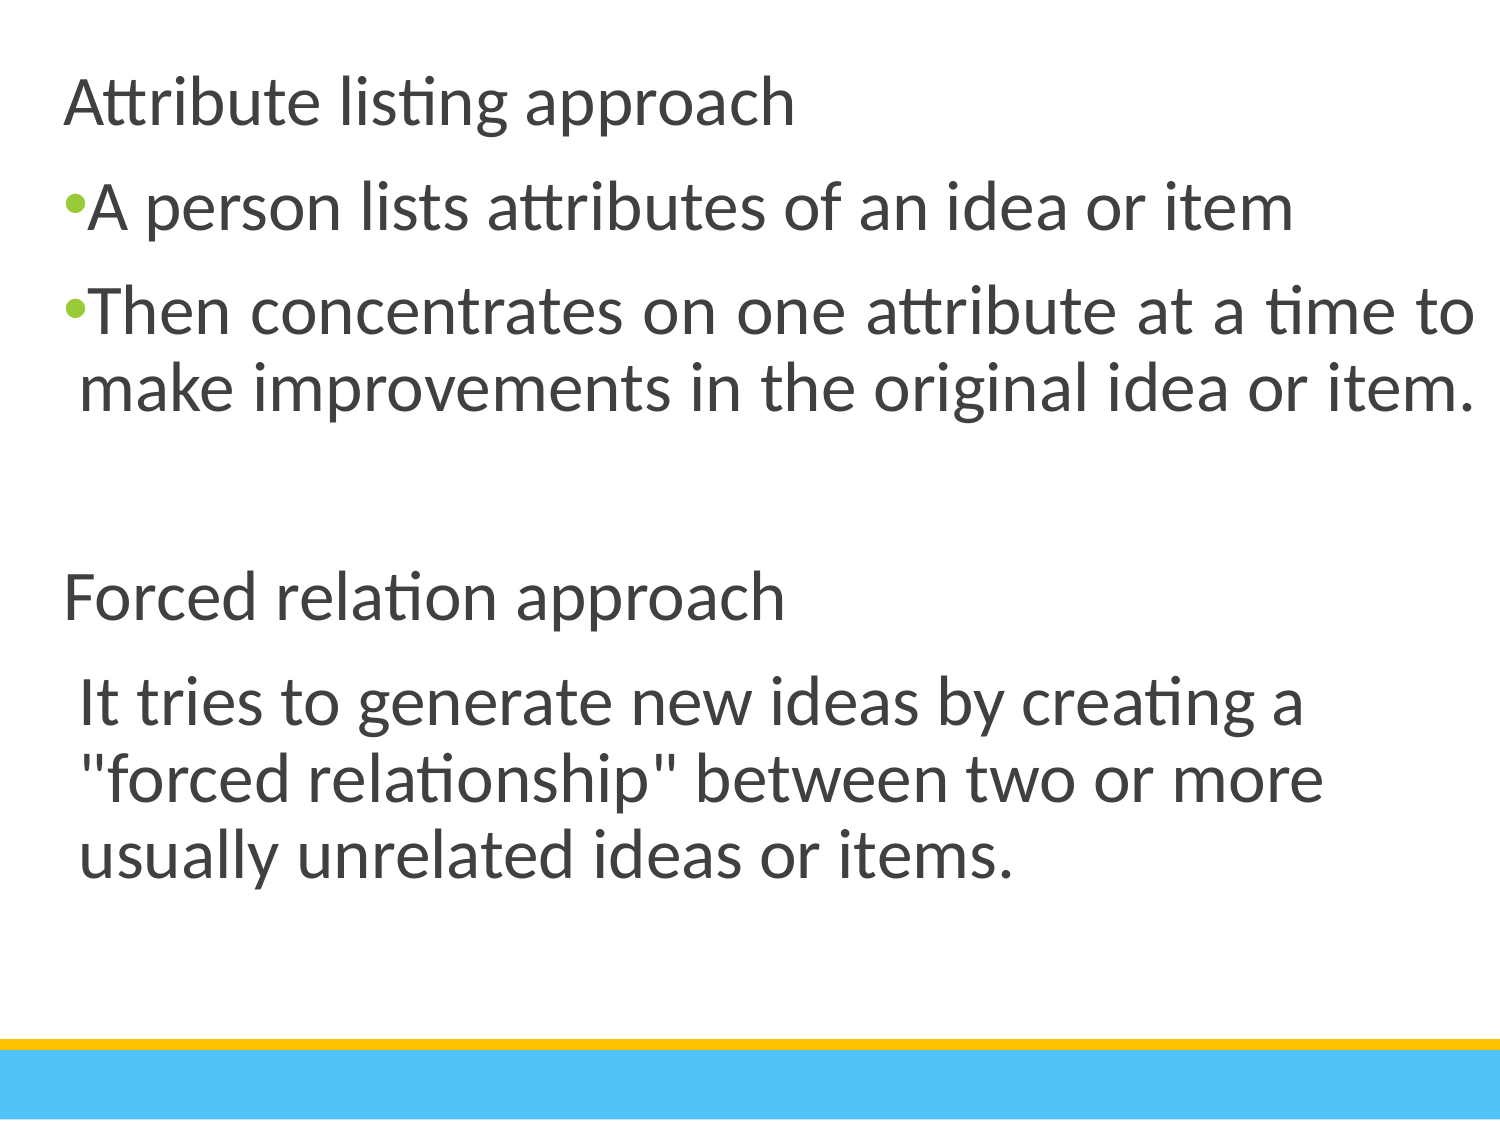

Attribute listing approach
A person lists attributes of an idea or item
Then concentrates on one attribute at a time to make improvements in the original idea or item.

Forced relation approach
It tries to generate new ideas by creating a "forced relationship" between two or more usually unrelated ideas or items.